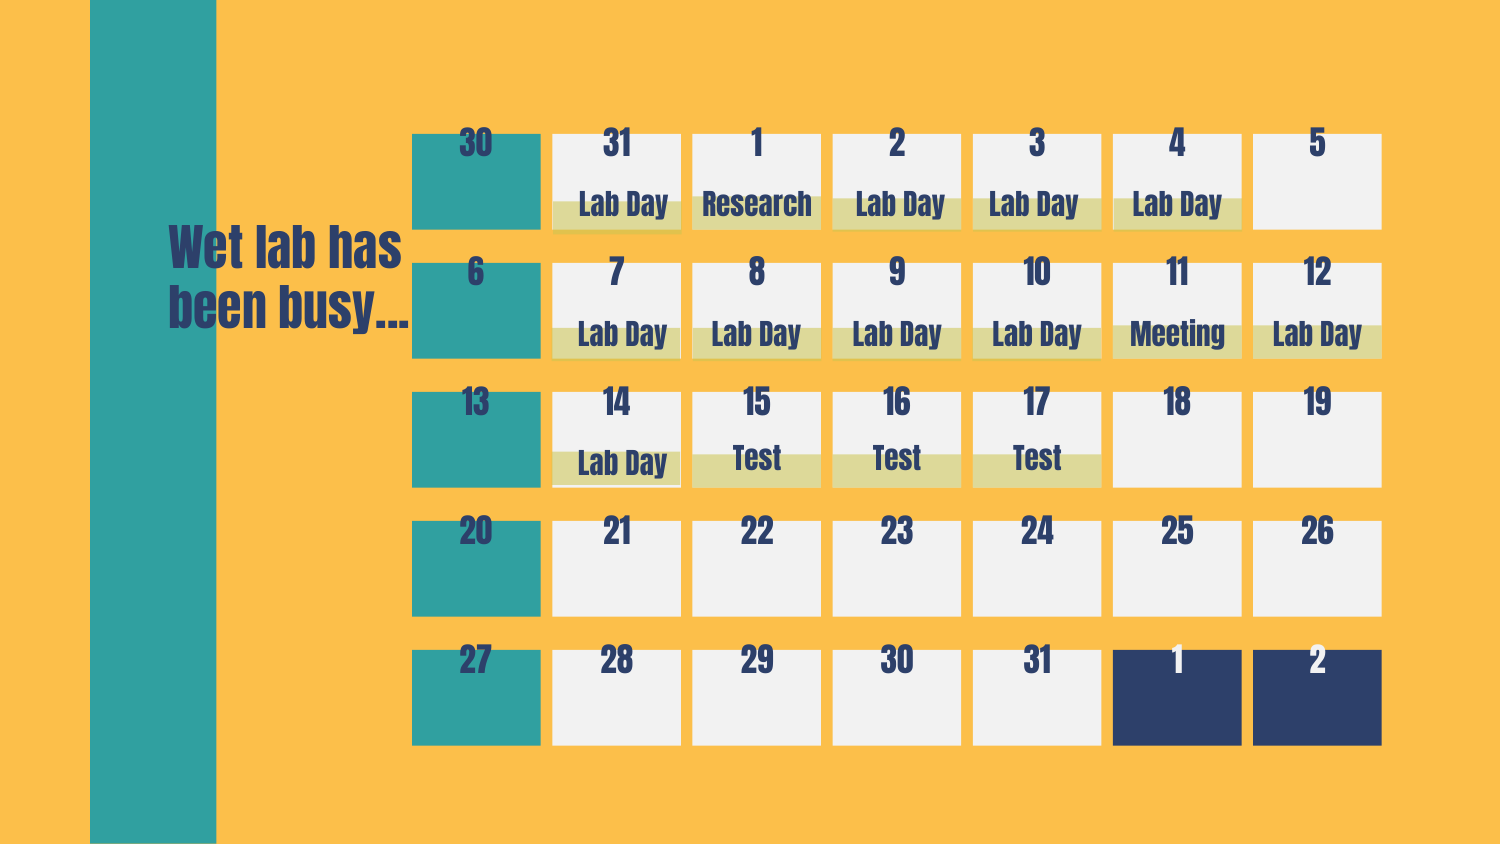

30
31
1
2
3
4
5

Lab Day
Research
Lab Day
Lab Day
Lab Day
# Wet lab has been busy...

6
7
8
9
10
11
12
Lab Day
Lab Day
Lab Day
Lab Day
Meeting
Lab Day

13
14
15
16
17
18
19
Test
Test
Test
Lab Day

20
21
22
23
24
25
26
27
28
29
30
31
1
2